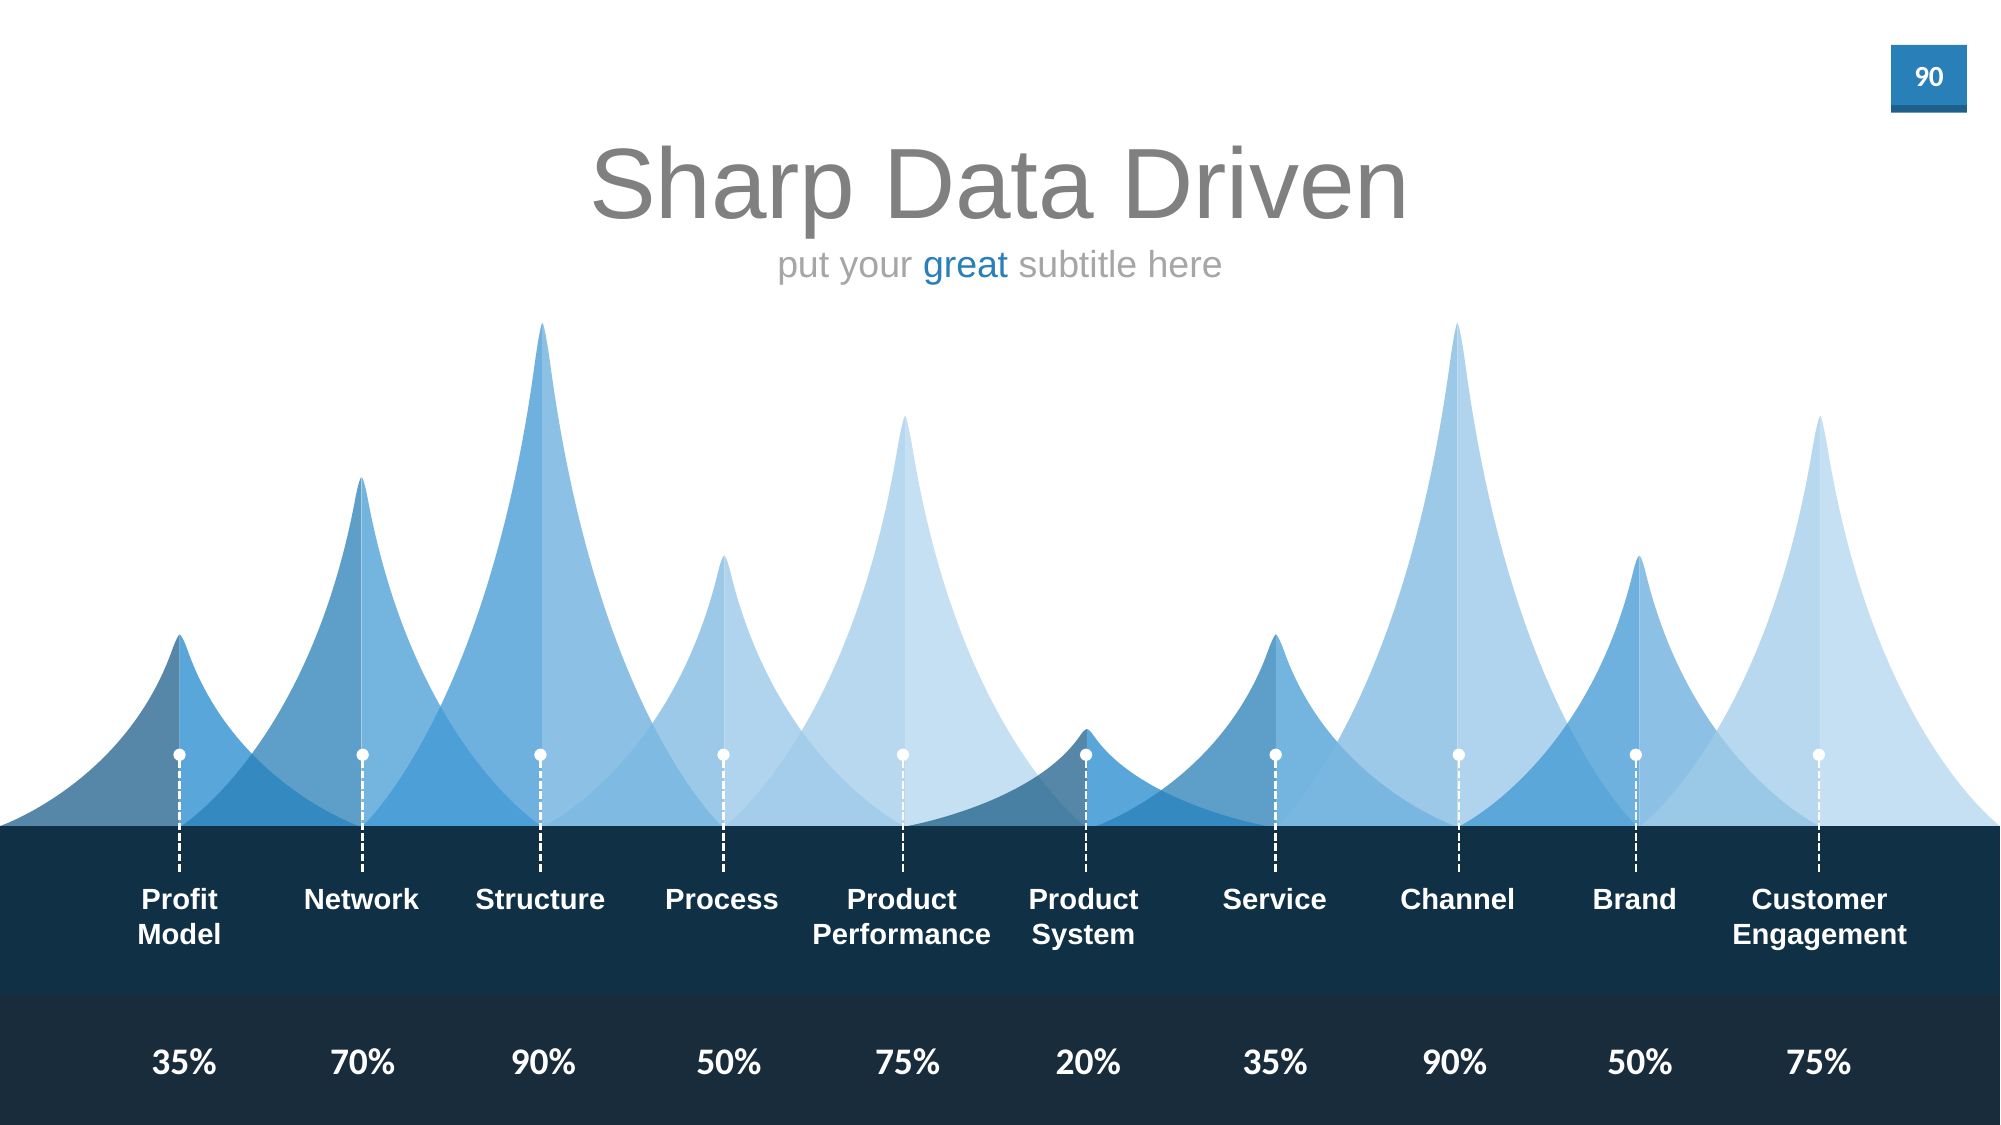

Sharp Data Driven
put your great subtitle here

Profit
Model
Network
Structure
Process
Product
Performance
Product
System
Service
Channel
Brand
Customer
Engagement

35%
70%
90%
50%
75%
20%
35%
90%
50%
75%